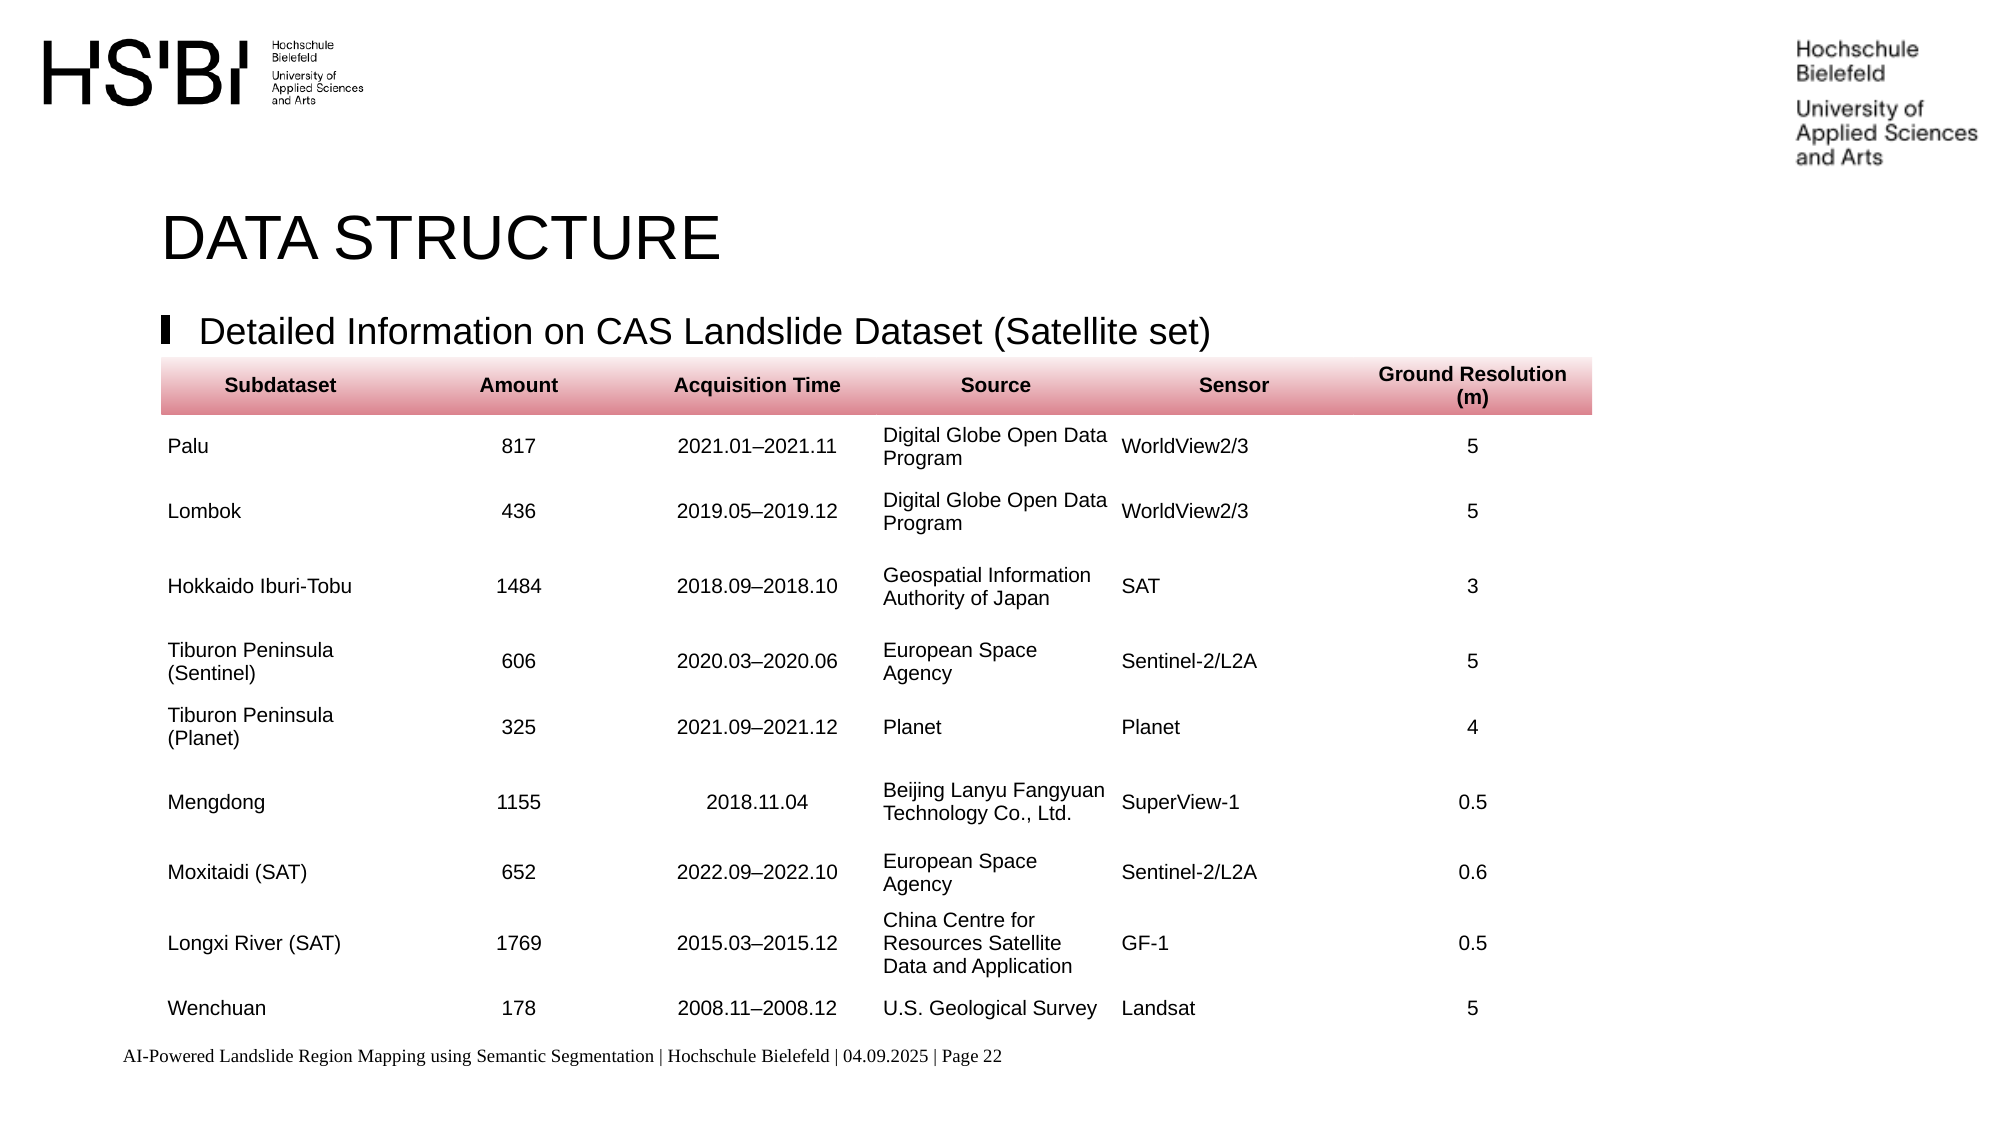

Data structure
Detailed Information on CAS Landslide Dataset (Satellite set)

| Subdataset | Amount | Acquisition Time | Source | Sensor | Ground Resolution (m) |
| --- | --- | --- | --- | --- | --- |
| Palu | 817 | 2021.01–2021.11 | Digital Globe Open Data Program | WorldView2/3 | 5 |
| Lombok | 436 | 2019.05–2019.12 | Digital Globe Open Data Program | WorldView2/3 | 5 |
| Hokkaido Iburi-Tobu | 1484 | 2018.09–2018.10 | Geospatial Information Authority of Japan | SAT | 3 |
| Tiburon Peninsula (Sentinel) | 606 | 2020.03–2020.06 | European Space Agency | Sentinel-2/L2A | 5 |
| Tiburon Peninsula (Planet) | 325 | 2021.09–2021.12 | Planet | Planet | 4 |
| Mengdong | 1155 | 2018.11.04 | Beijing Lanyu Fangyuan Technology Co., Ltd. | SuperView-1 | 0.5 |
| Moxitaidi (SAT) | 652 | 2022.09–2022.10 | European Space Agency | Sentinel-2/L2A | 0.6 |
| Longxi River (SAT) | 1769 | 2015.03–2015.12 | China Centre for Resources Satellite Data and Application | GF-1 | 0.5 |
| Wenchuan | 178 | 2008.11–2008.12 | U.S. Geological Survey | Landsat | 5 |
AI-Powered Landslide Region Mapping using Semantic Segmentation | Hochschule Bielefeld | 04.09.2025 | Page 22